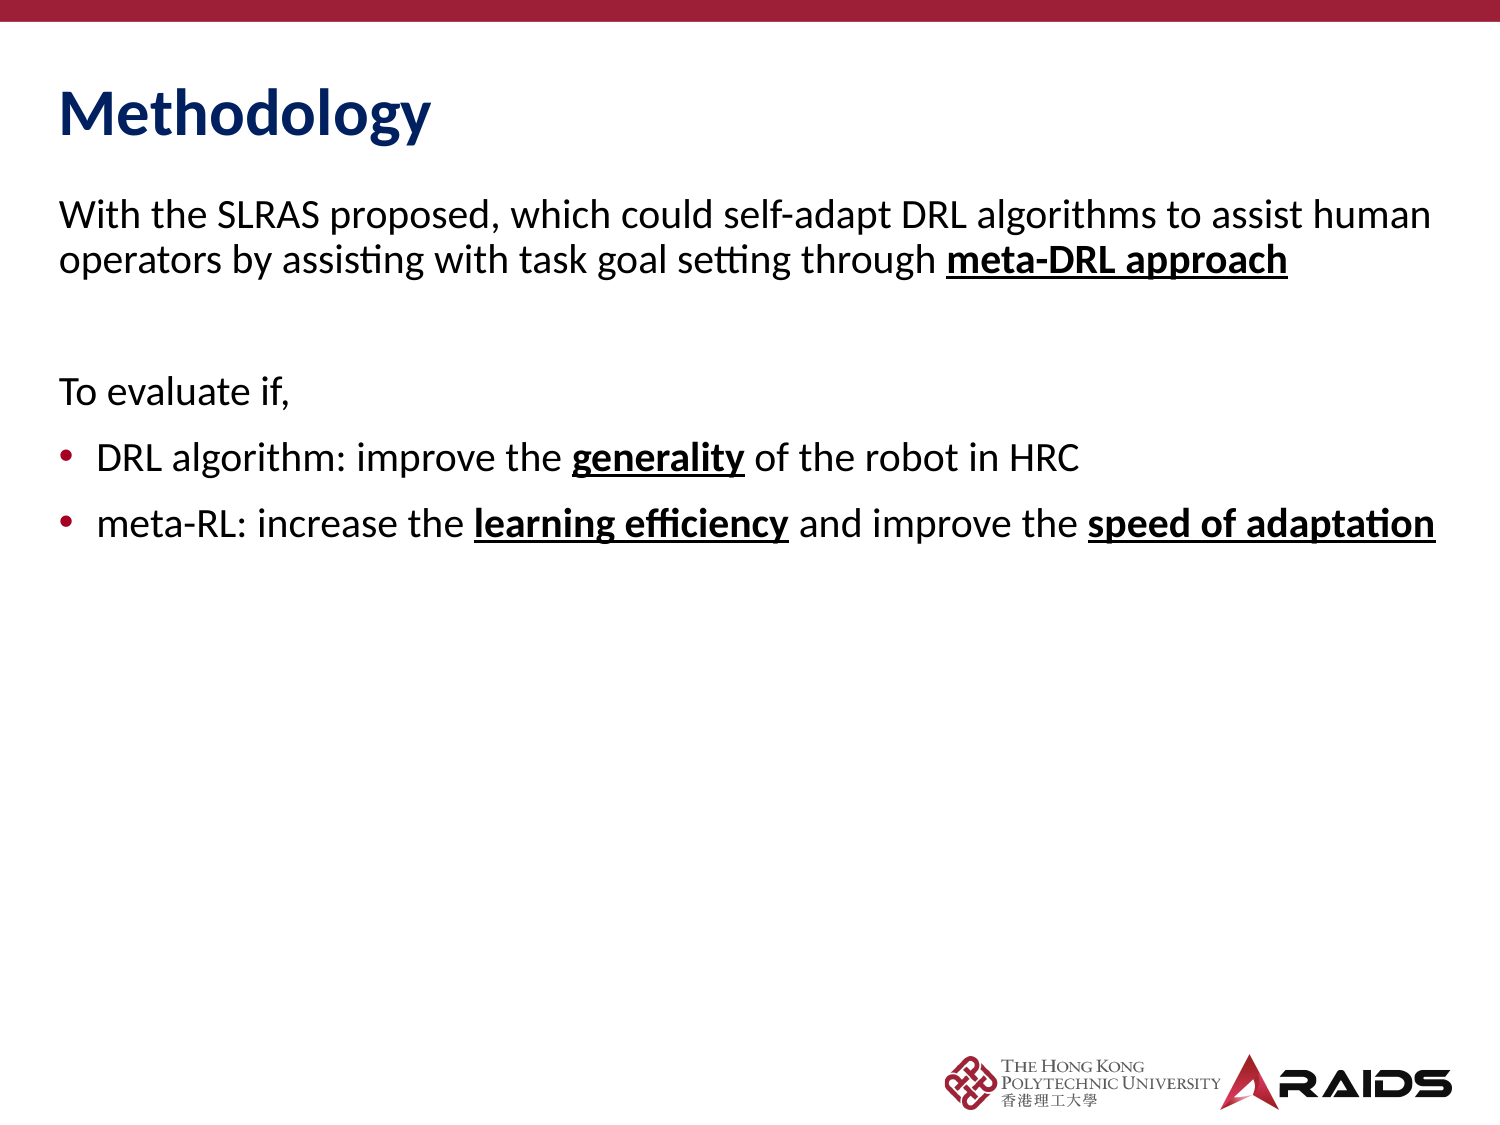

# Methodology
With the SLRAS proposed, which could self-adapt DRL algorithms to assist human operators by assisting with task goal setting through meta-DRL approach

To evaluate if,
DRL algorithm: improve the generality of the robot in HRC
meta-RL: increase the learning efficiency and improve the speed of adaptation